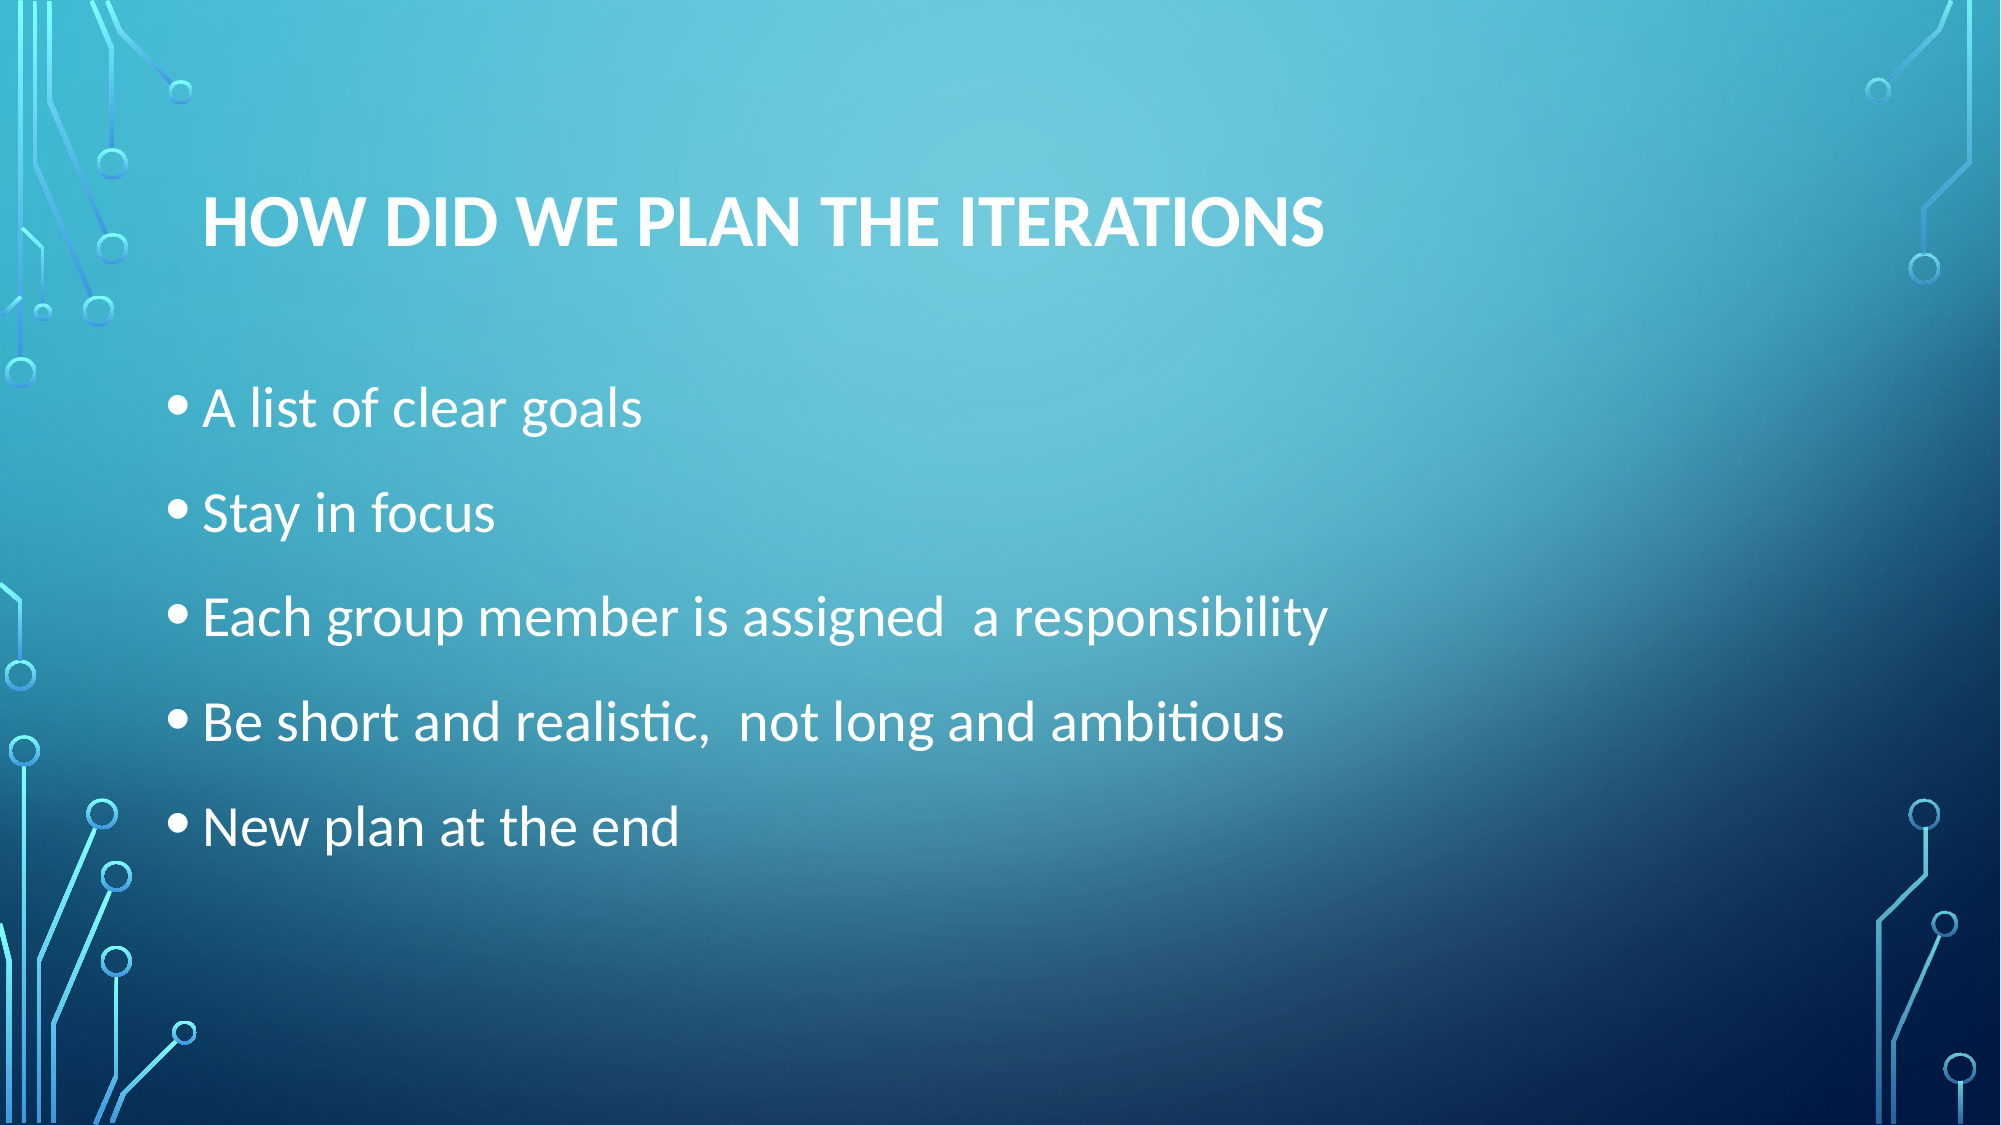

# How did we plan the iterations
A list of clear goals
Stay in focus
Each group member is assigned  a responsibility
Be short and realistic,  not long and ambitious
New plan at the end